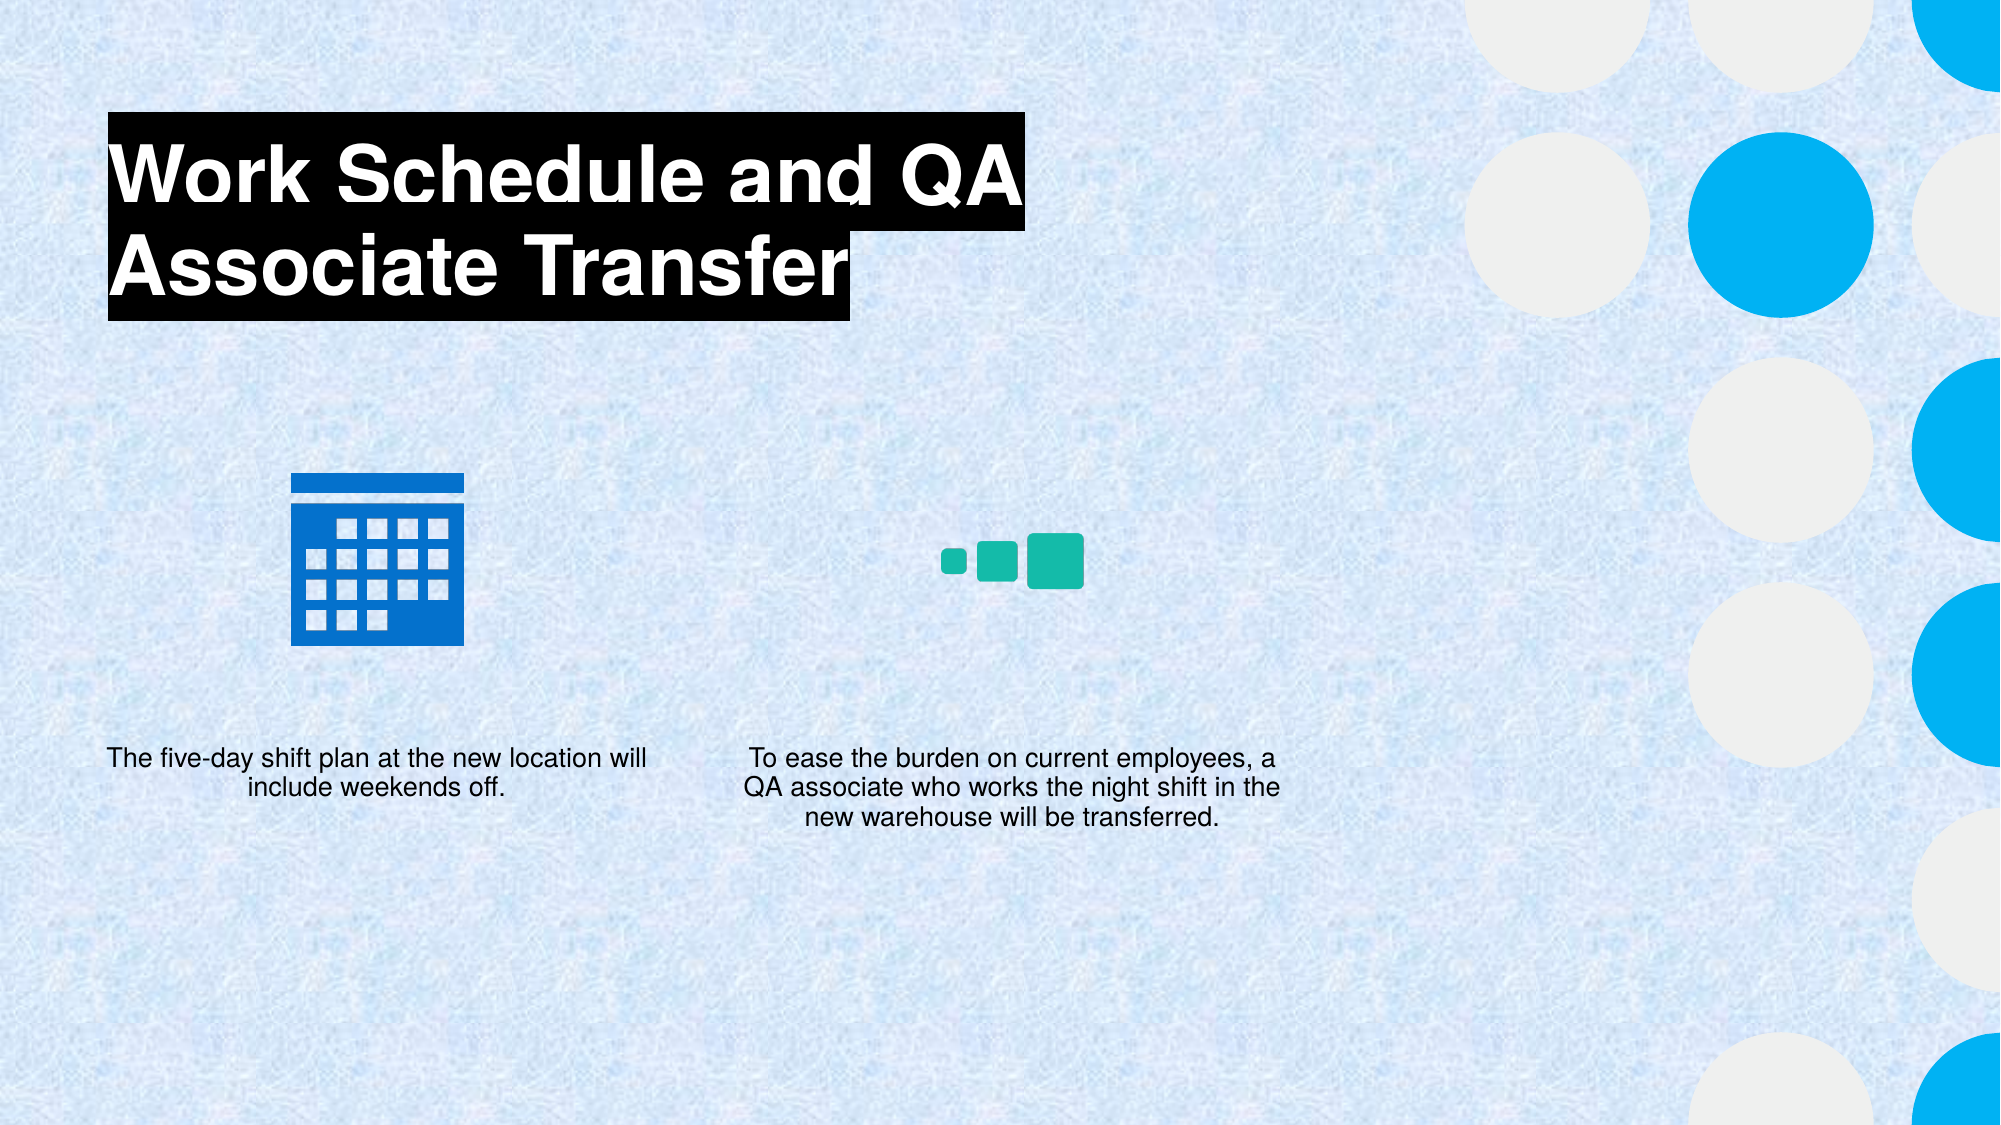

# Work Schedule and QA Associate Transfer
The five-day shift plan at the new location will include weekends off.
To ease the burden on current employees, a QA associate who works the night shift in the new warehouse will be transferred.